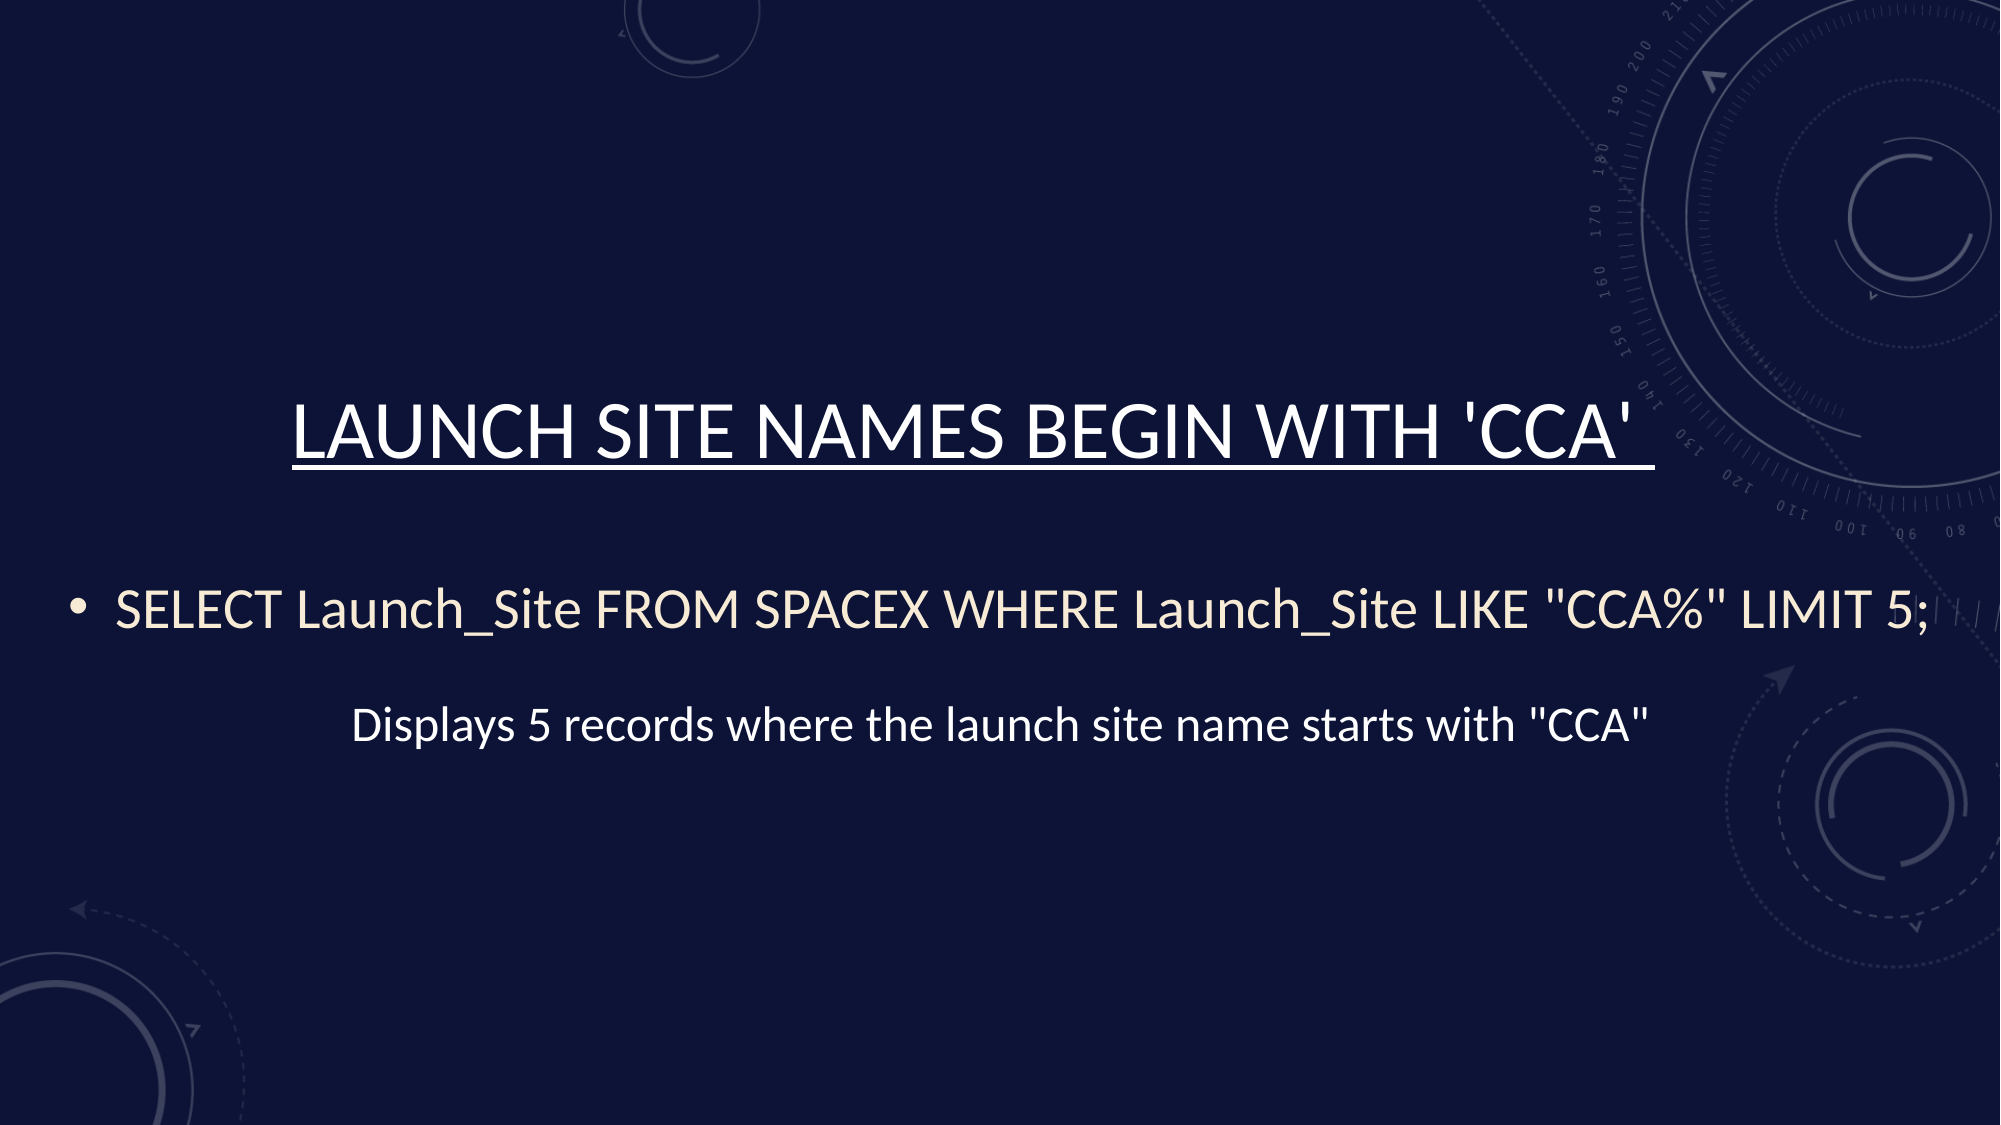

# Launch Site Names Begin with 'CCA'
SELECT Launch_Site FROM SPACEX WHERE Launch_Site LIKE "CCA%" LIMIT 5;

Displays 5 records where the launch site name starts with "CCA"